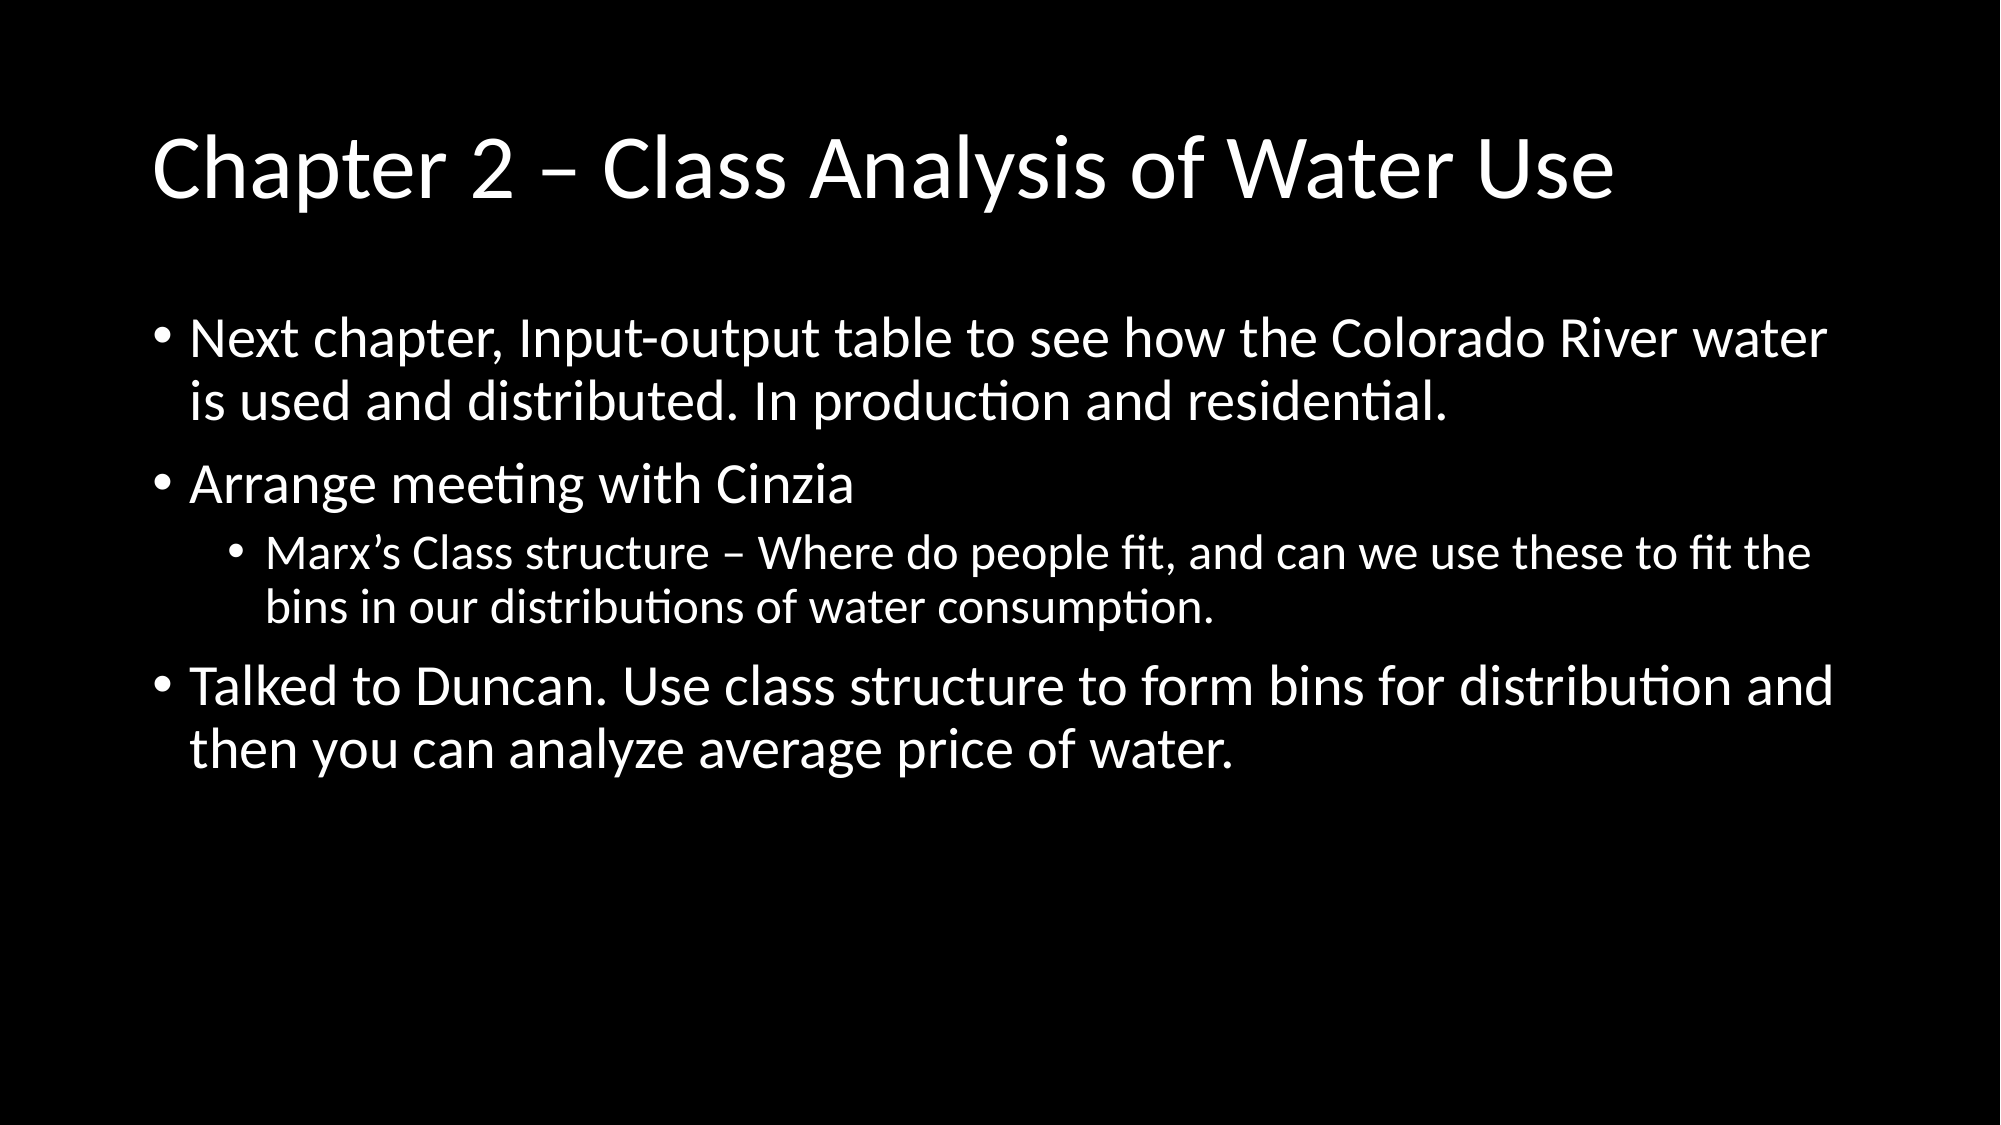

# Chapter 2 – Class Analysis of Water Use
Next chapter, Input-output table to see how the Colorado River water is used and distributed. In production and residential.
Arrange meeting with Cinzia
Marx’s Class structure – Where do people fit, and can we use these to fit the bins in our distributions of water consumption.
Talked to Duncan. Use class structure to form bins for distribution and then you can analyze average price of water.